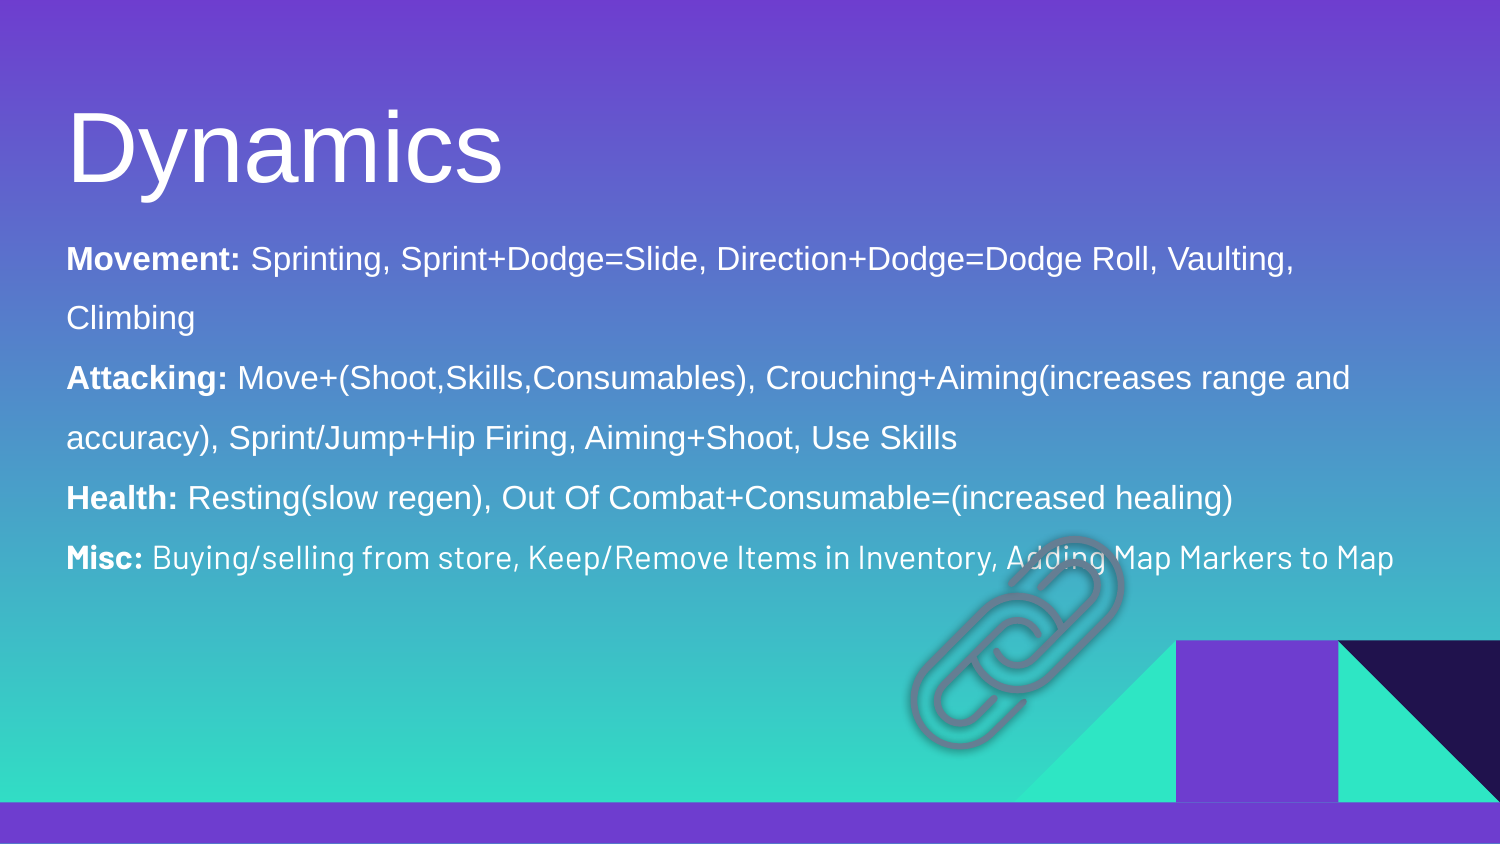

# Dynamics
Movement: Sprinting, Sprint+Dodge=Slide, Direction+Dodge=Dodge Roll, Vaulting, Climbing
Attacking: Move+(Shoot,Skills,Consumables), Crouching+Aiming(increases range and accuracy), Sprint/Jump+Hip Firing, Aiming+Shoot, Use Skills
Health: Resting(slow regen), Out Of Combat+Consumable=(increased healing)
Misc: Buying/selling from store, Keep/Remove Items in Inventory, Adding Map Markers to Map